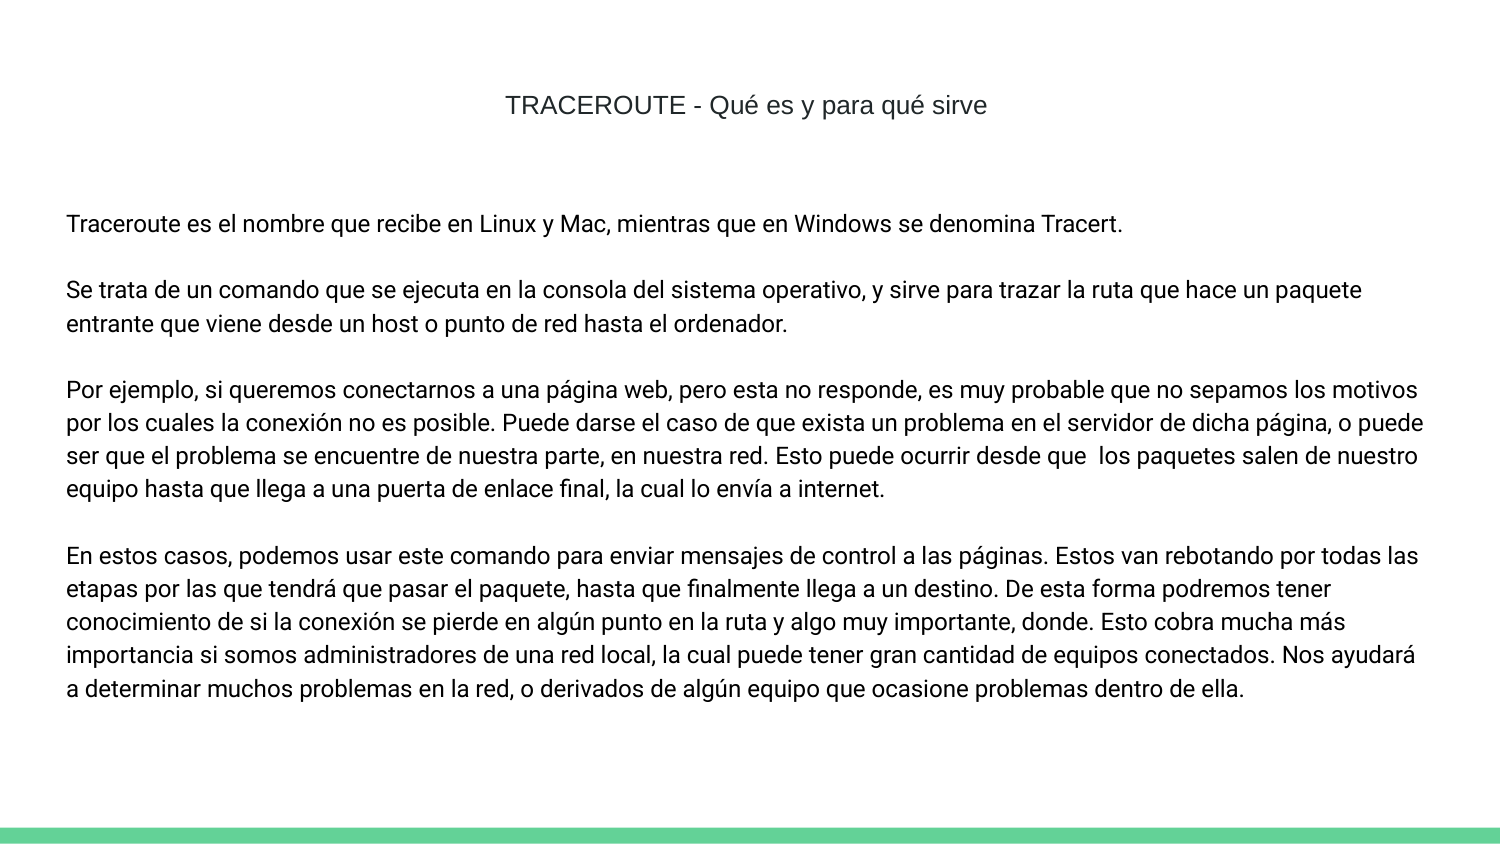

# TRACEROUTE - Qué es y para qué sirve

Traceroute es el nombre que recibe en Linux y Mac, mientras que en Windows se denomina Tracert.

Se trata de un comando que se ejecuta en la consola del sistema operativo, y sirve para trazar la ruta que hace un paquete entrante que viene desde un host o punto de red hasta el ordenador.

Por ejemplo, si queremos conectarnos a una página web, pero esta no responde, es muy probable que no sepamos los motivos por los cuales la conexión no es posible. Puede darse el caso de que exista un problema en el servidor de dicha página, o puede ser que el problema se encuentre de nuestra parte, en nuestra red. Esto puede ocurrir desde que  los paquetes salen de nuestro equipo hasta que llega a una puerta de enlace final, la cual lo envía a internet.

En estos casos, podemos usar este comando para enviar mensajes de control a las páginas. Estos van rebotando por todas las etapas por las que tendrá que pasar el paquete, hasta que finalmente llega a un destino. De esta forma podremos tener conocimiento de si la conexión se pierde en algún punto en la ruta y algo muy importante, donde. Esto cobra mucha más importancia si somos administradores de una red local, la cual puede tener gran cantidad de equipos conectados. Nos ayudará a determinar muchos problemas en la red, o derivados de algún equipo que ocasione problemas dentro de ella.